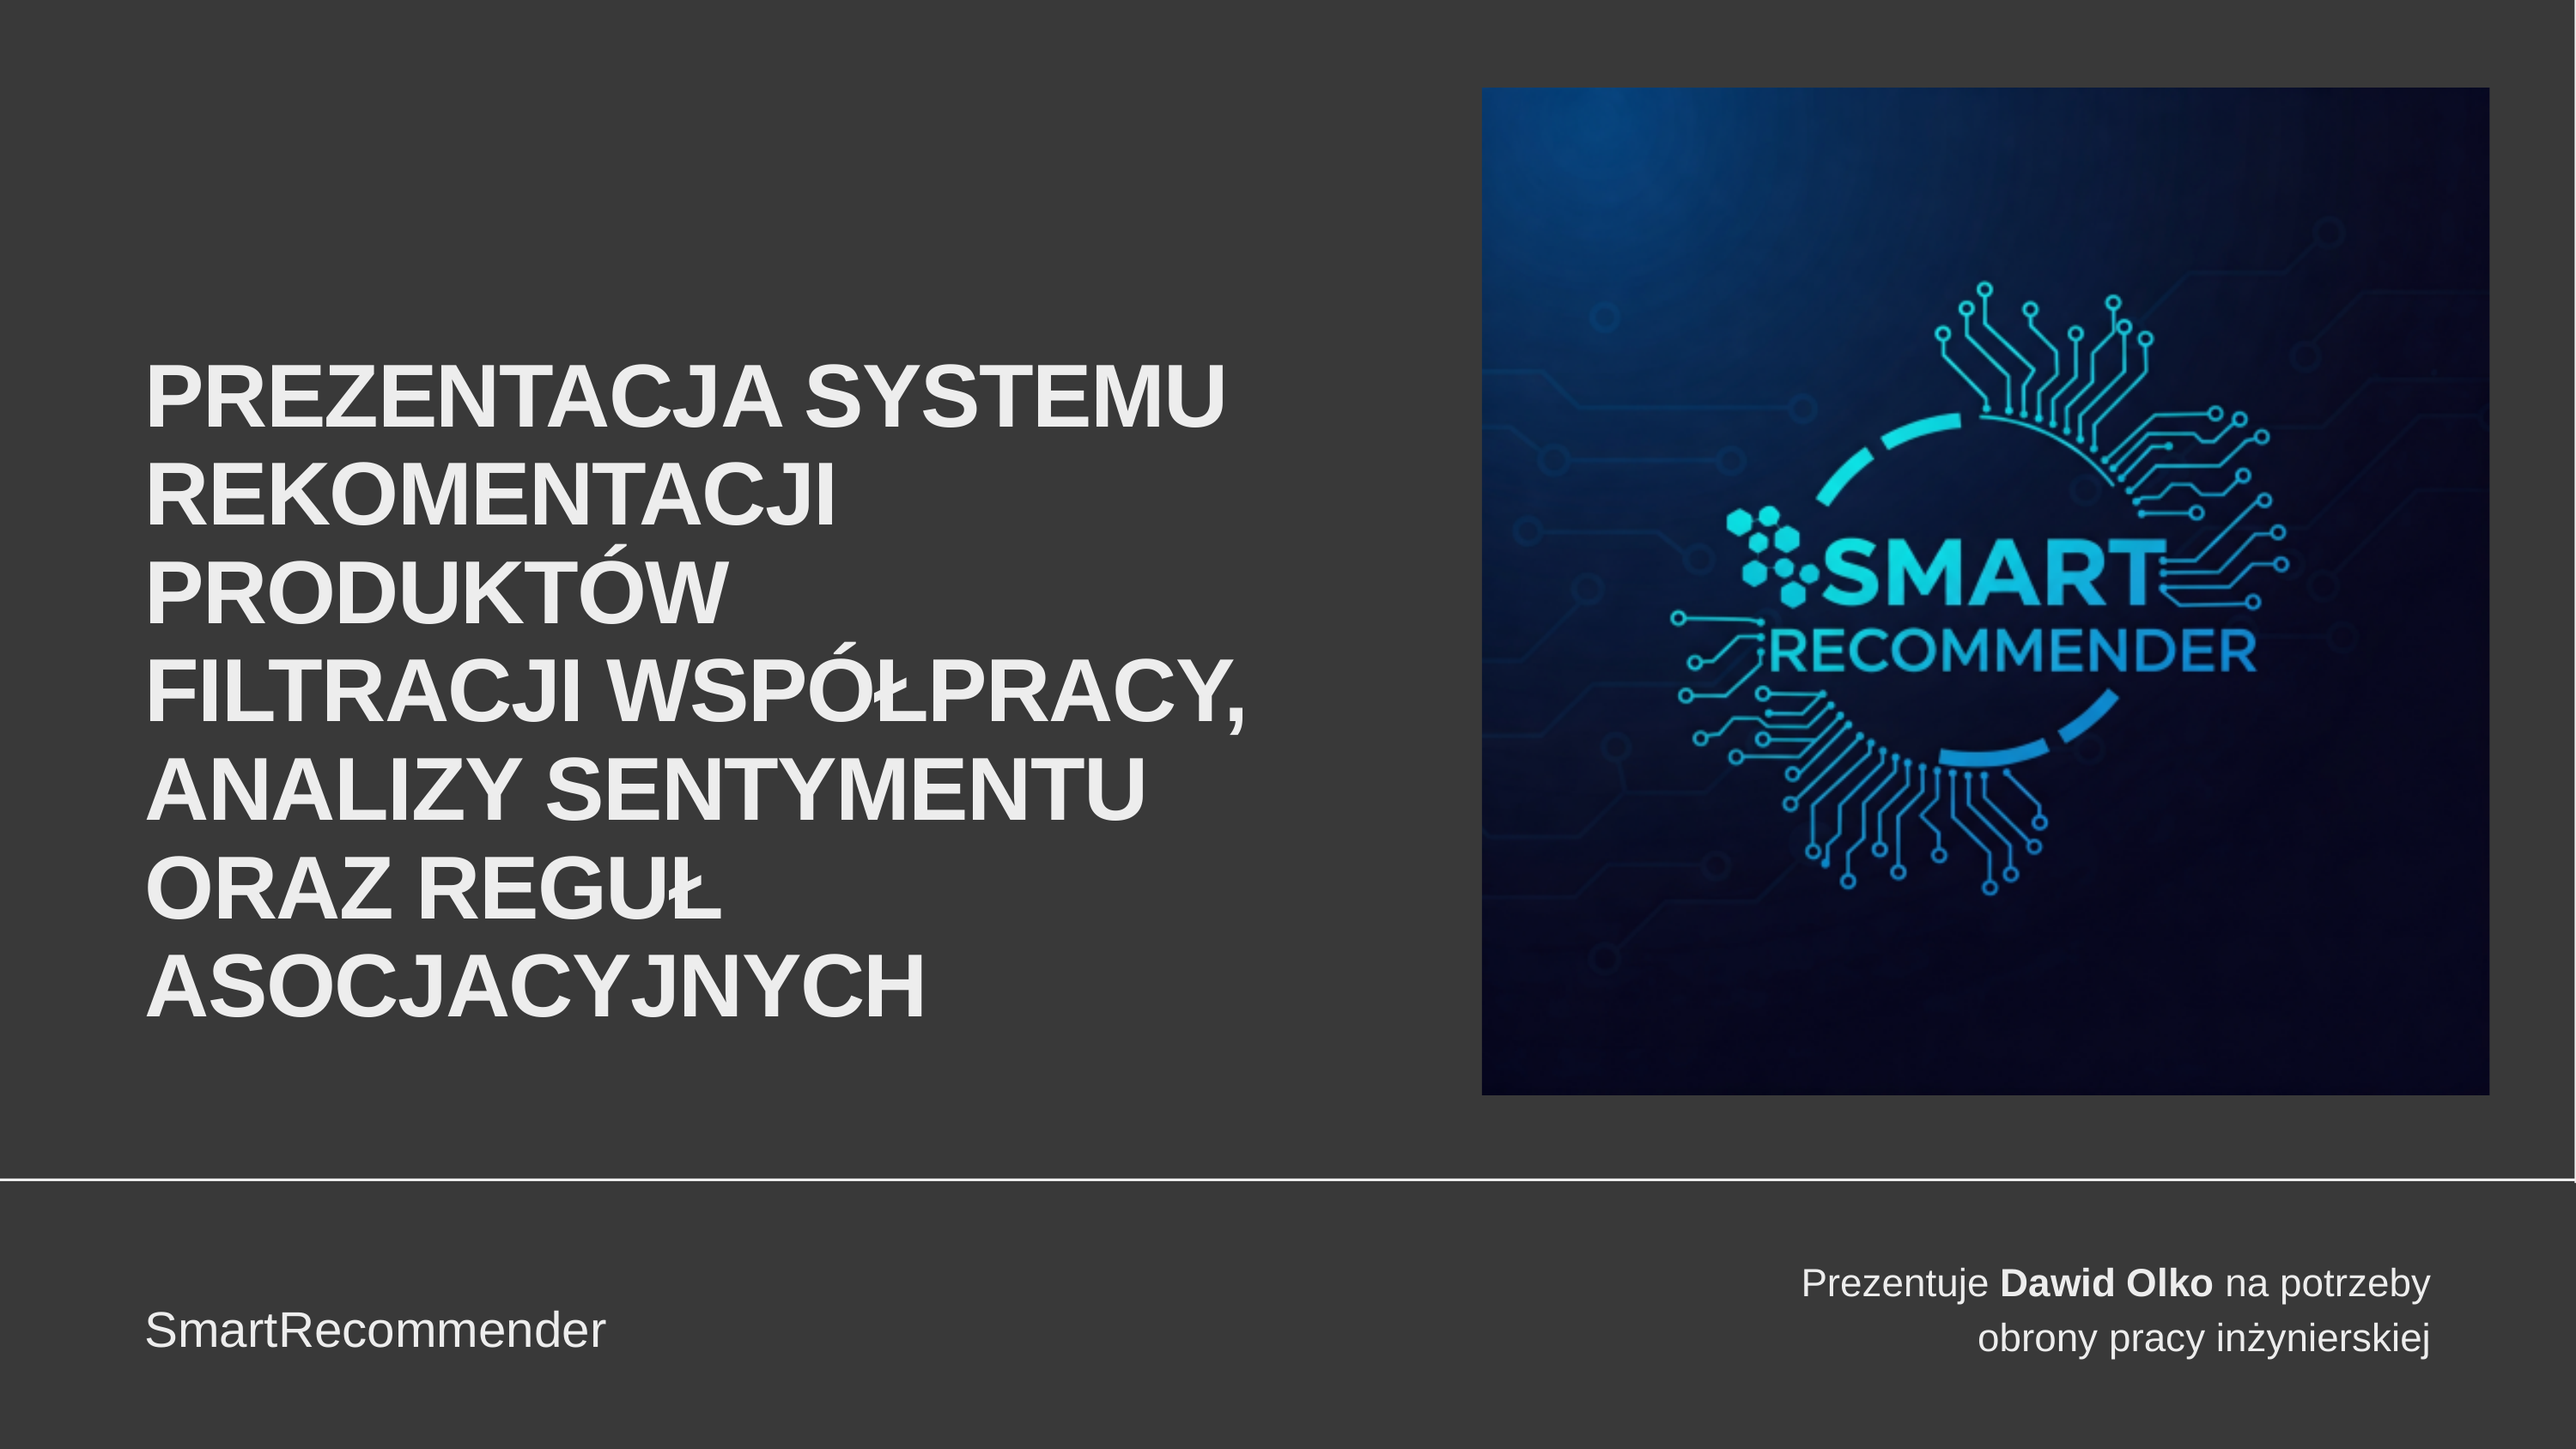

PREZENTACJA SYSTEMU REKOMENTACJI PRODUKTÓW
FILTRACJI WSPÓŁPRACY, ANALIZY SENTYMENTU ORAZ REGUŁ ASOCJACYJNYCH

Prezentuje Dawid Olko na potrzeby obrony pracy inżynierskiej
SmartRecommender